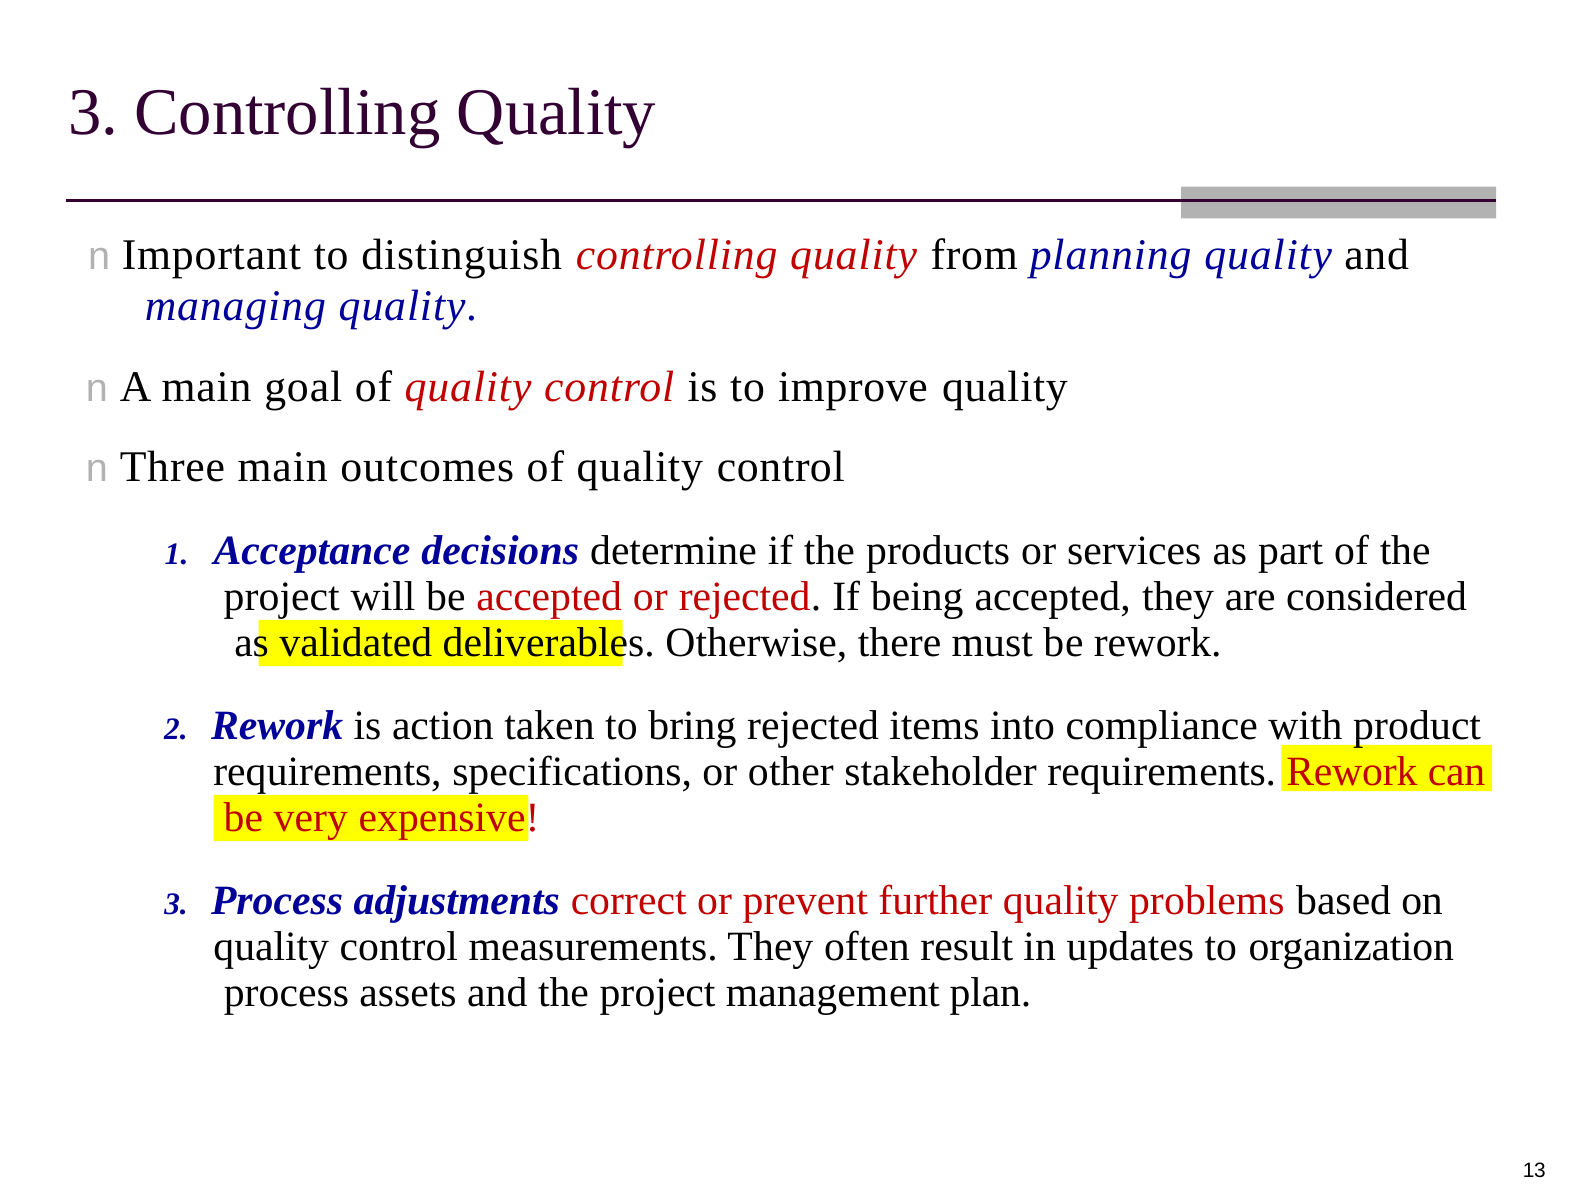

3. Controlling Quality

n Important to distinguish controlling quality from planning quality and       managing quality.
n A main goal of quality control is to improve quality
n Three main outcomes of quality control
1.   Acceptance decisions determine if the products or services as part of the        project will be accepted or rejected. If being accepted, they are considered     as validated deliverables. Otherwise, there must be rework.
2.   Rework is action taken to bring rejected items into compliance with product  requirements, specifications, or other stakeholder requirements. Rework can  be very expensive!

3.   Process adjustments correct or prevent further quality problems based on      quality control measurements. They often result in updates to organization     process assets and the project management plan.

13